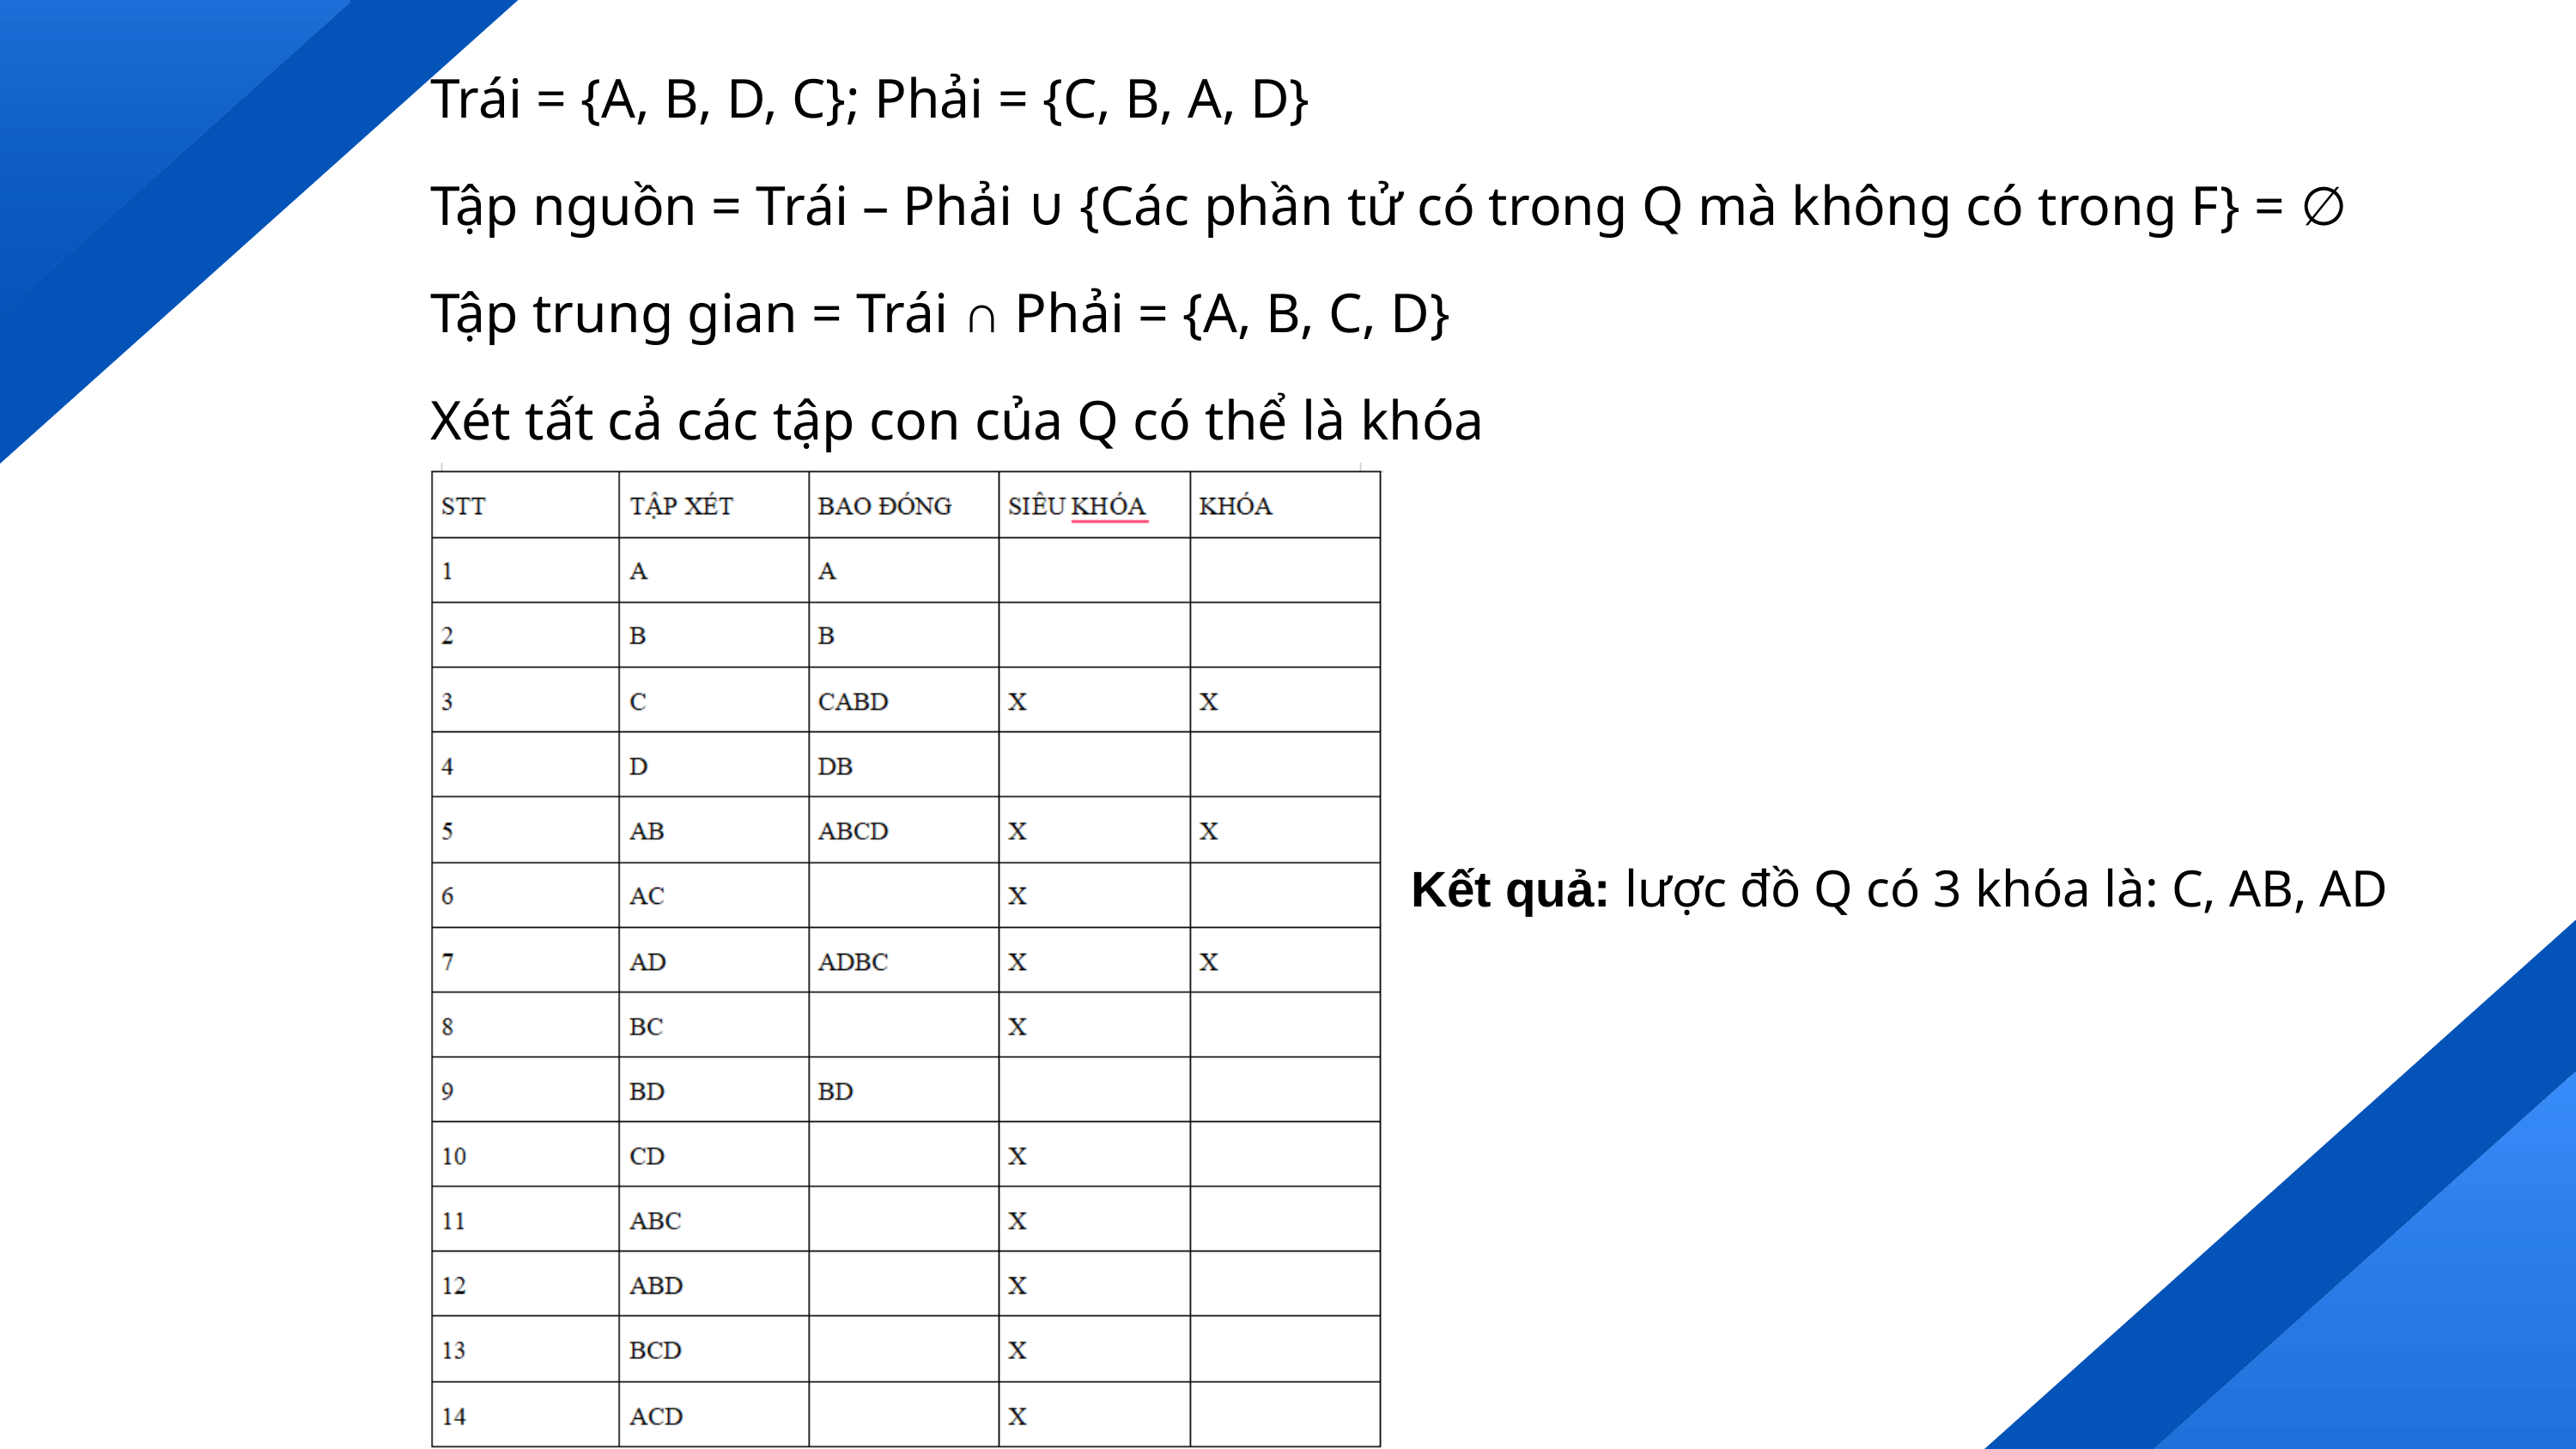

Trái = {A, B, D, C}; Phải = {C, B, A, D}
Tập nguồn = Trái – Phải ∪ {Các phần tử có trong Q mà không có trong F} = ∅
Tập trung gian = Trái ∩ Phải = {A, B, C, D}
Xét tất cả các tập con của Q có thể là khóa

Kết quả: lược đồ Q có 3 khóa là: C, AB, AD